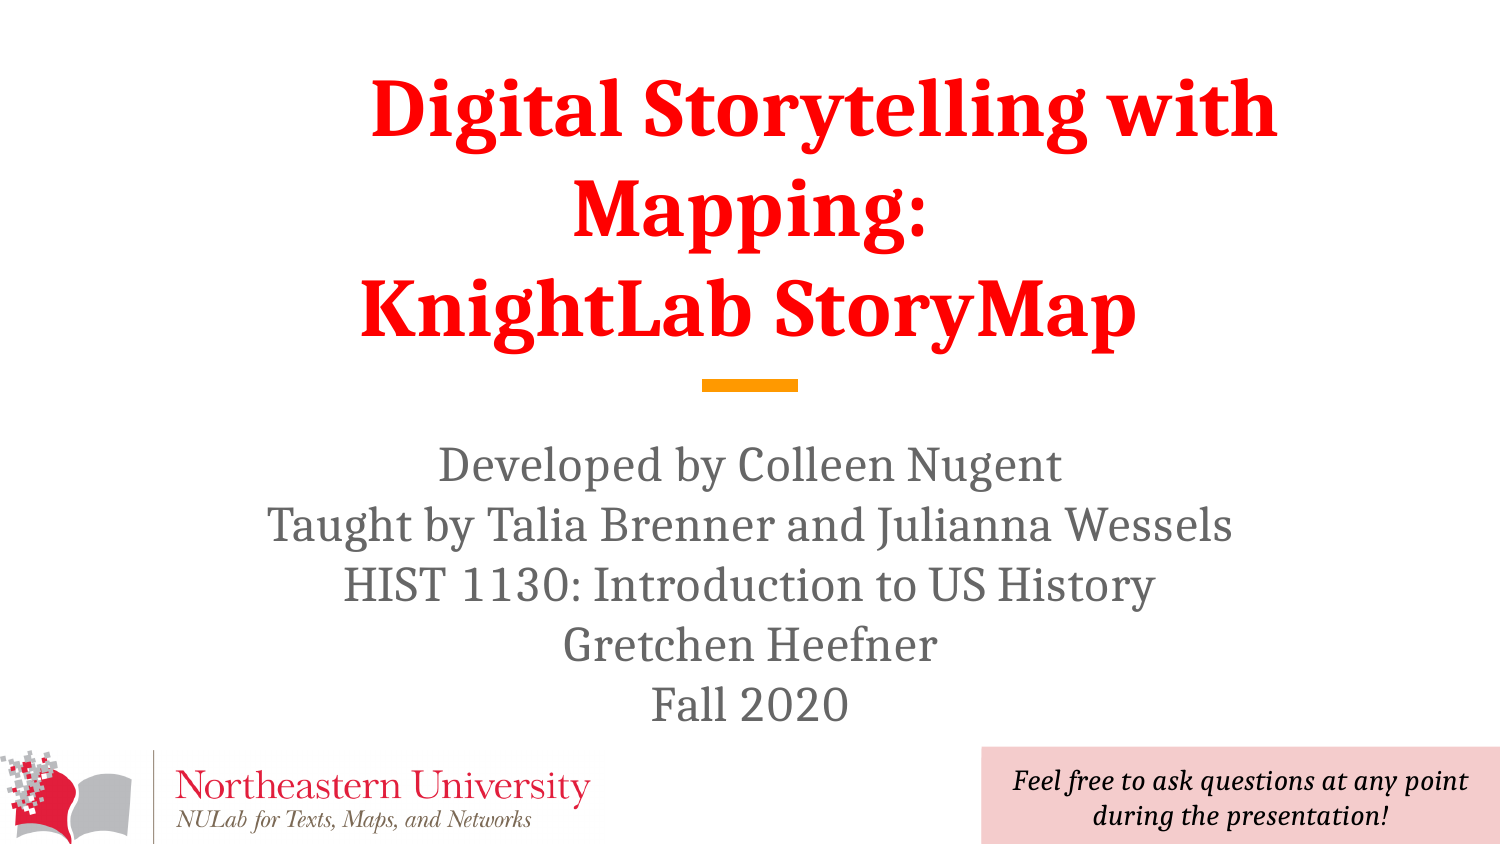

# Digital Storytelling with Mapping:
KnightLab StoryMap
Developed by Colleen Nugent
Taught by Talia Brenner and Julianna Wessels
HIST 1130: Introduction to US History
Gretchen Heefner
Fall 2020

Feel free to ask questions at any point during the presentation!